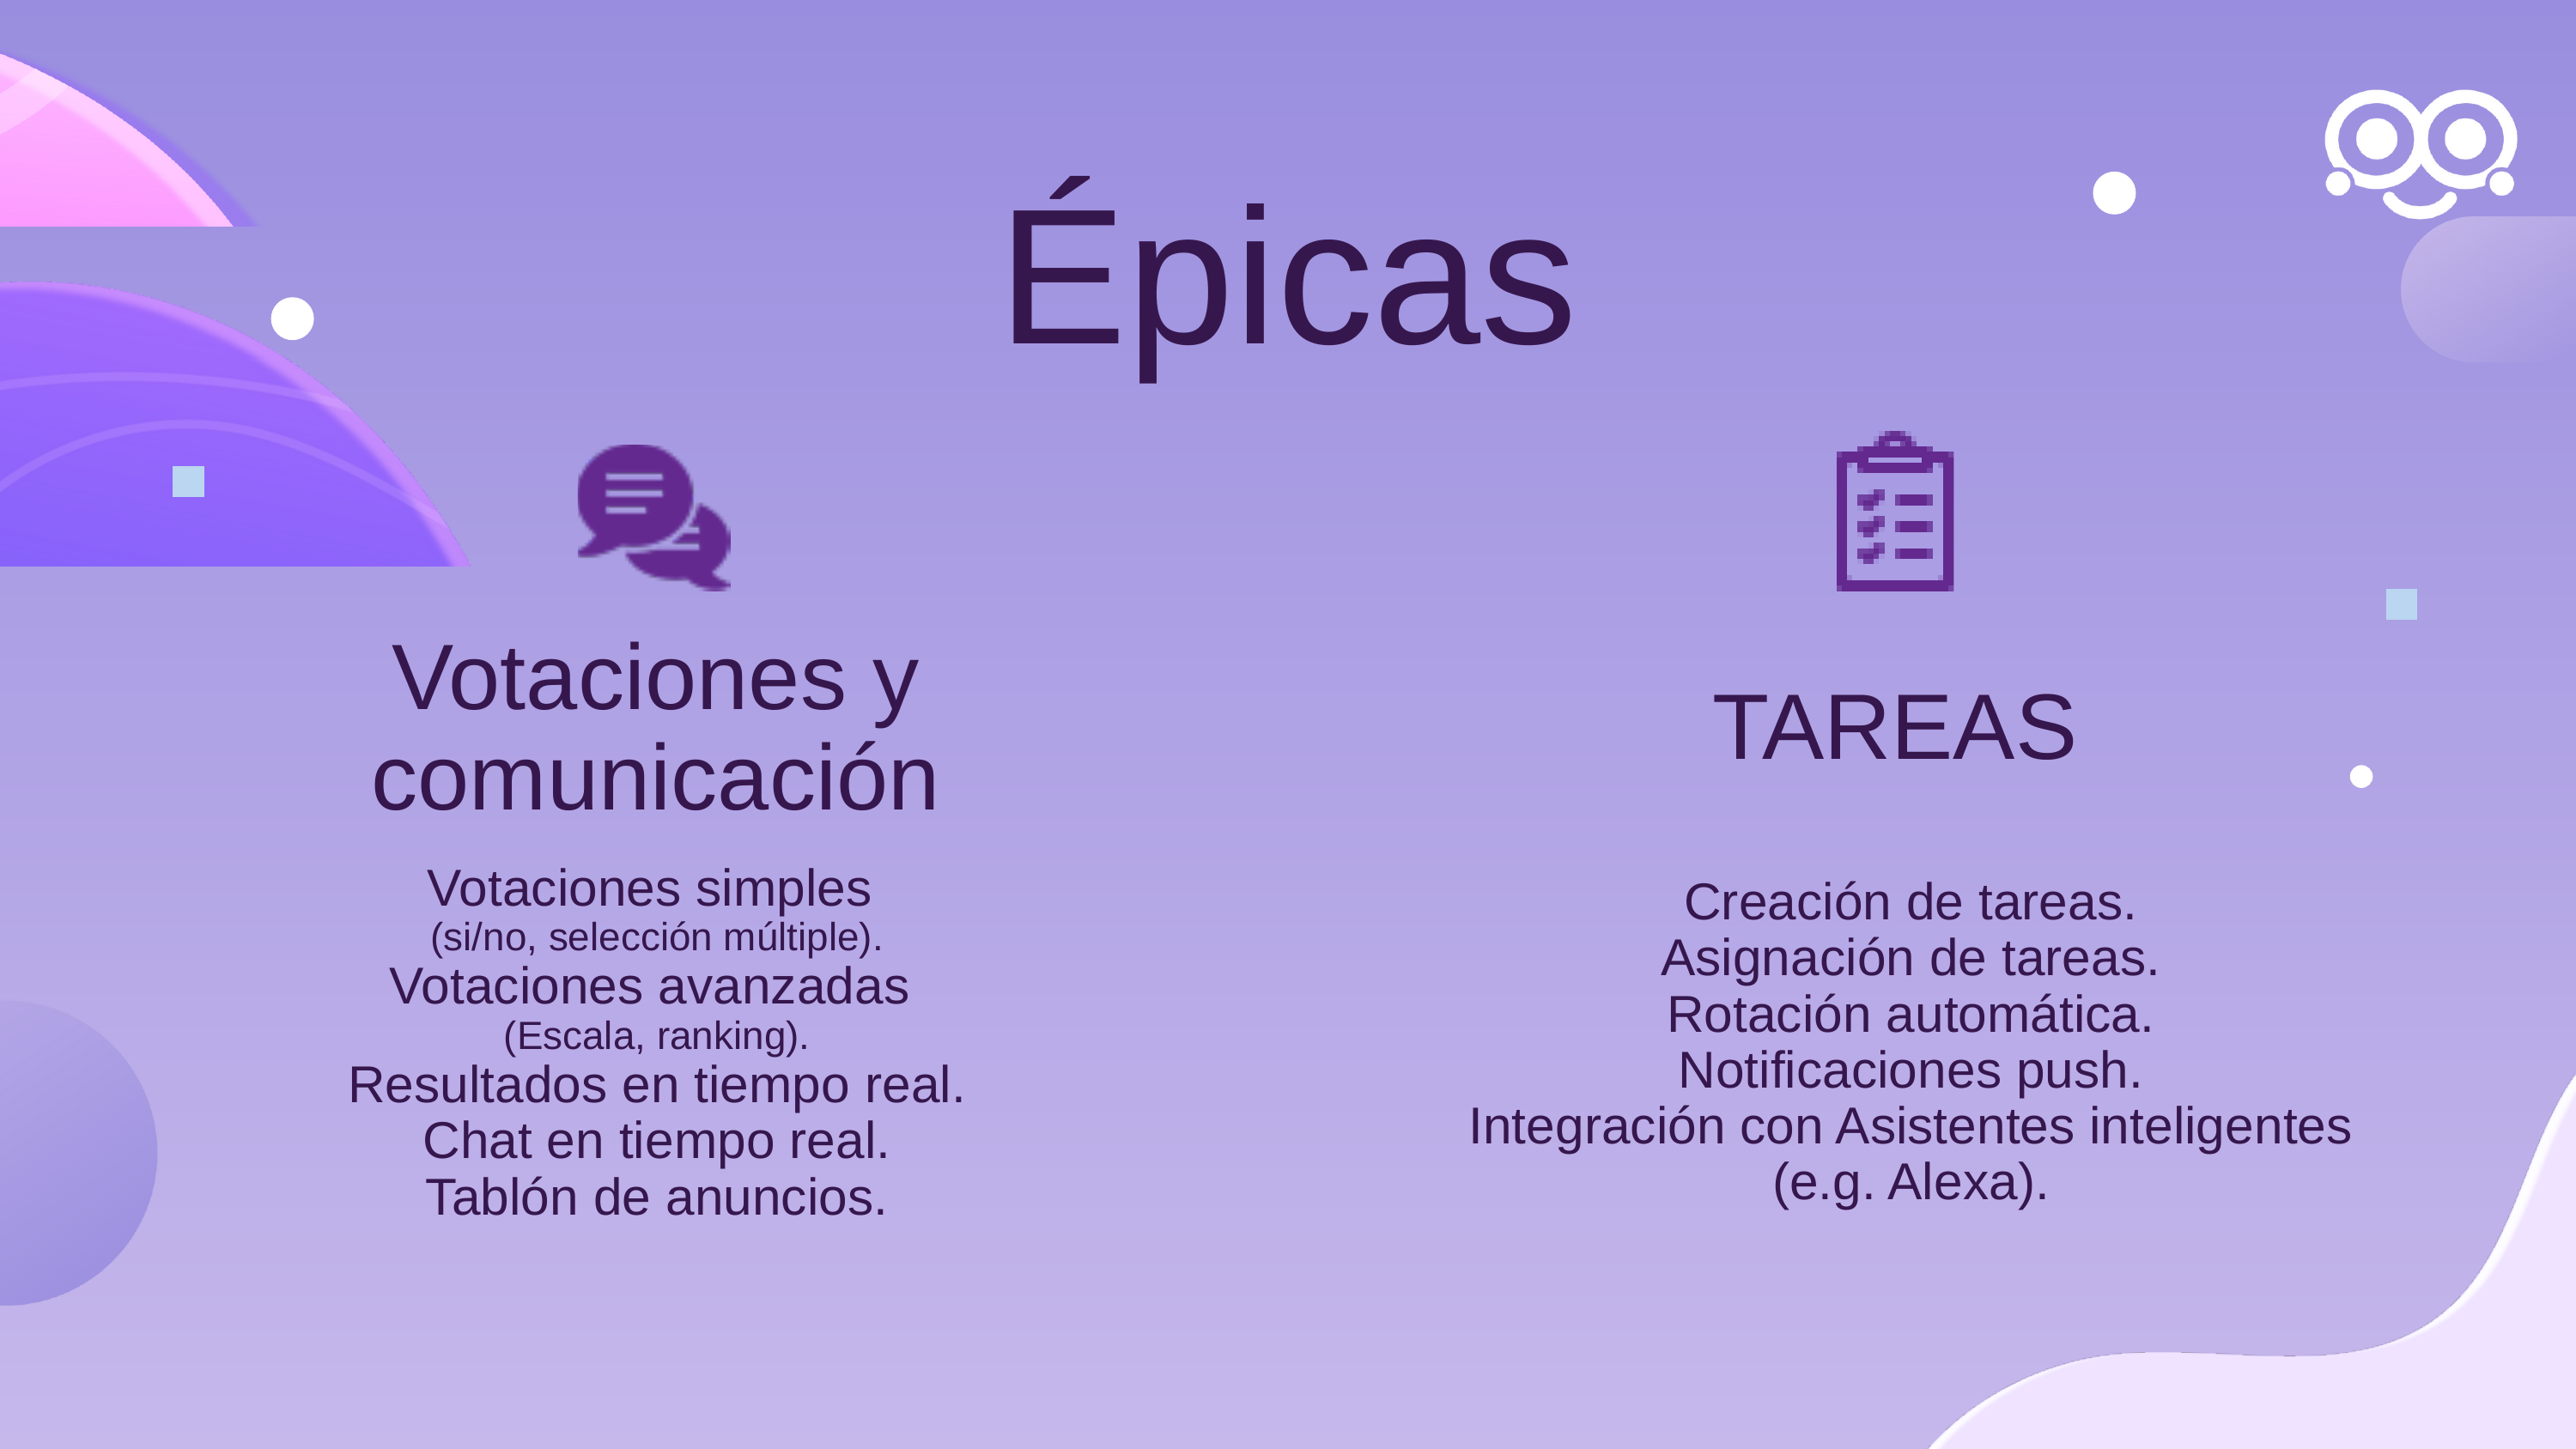

Épicas

Votaciones y comunicación
TAREAS

Votaciones simples
(si/no, selección múltiple).
Votaciones avanzadas
(Escala, ranking).
Resultados en tiempo real.
Chat en tiempo real.
Tablón de anuncios.
Creación de tareas.
Asignación de tareas.
Rotación automática.
Notificaciones push.
Integración con Asistentes inteligentes (e.g. Alexa).